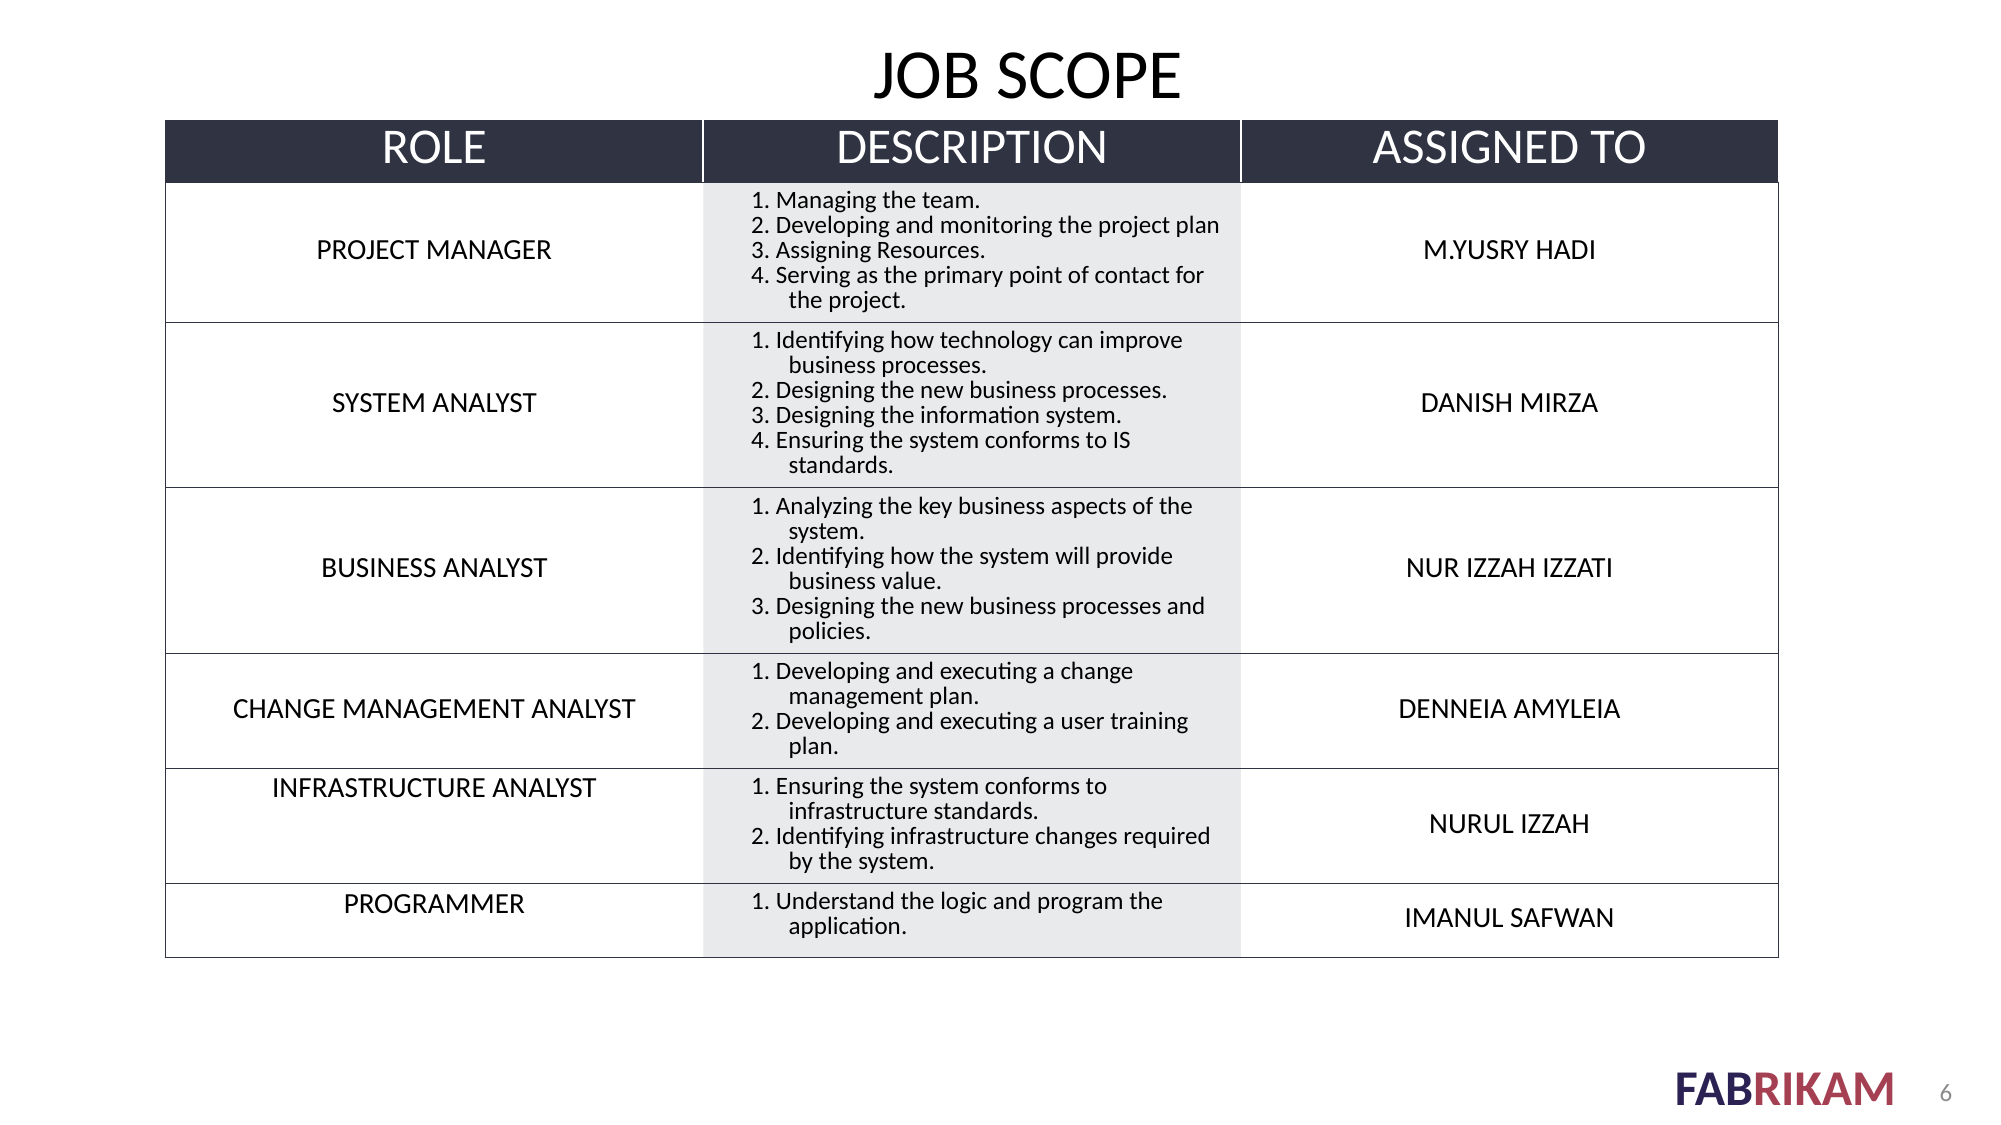

# JOB SCOPE
| ROLE | DESCRIPTION | ASSIGNED TO |
| --- | --- | --- |
| PROJECT MANAGER | 1. Managing the team. 2. Developing and monitoring the project plan 3. Assigning Resources. 4. Serving as the primary point of contact for the project. | M.YUSRY HADI |
| SYSTEM ANALYST | 1. Identifying how technology can improve business processes. 2. Designing the new business processes. 3. Designing the information system. 4. Ensuring the system conforms to IS standards. | DANISH MIRZA |
| BUSINESS ANALYST | 1. Analyzing the key business aspects of the system. 2. Identifying how the system will provide business value. 3. Designing the new business processes and policies. | NUR IZZAH IZZATI |
| CHANGE MANAGEMENT ANALYST | 1. Developing and executing a change management plan. 2. Developing and executing a user training plan. | DENNEIA AMYLEIA |
| INFRASTRUCTURE ANALYST | 1. Ensuring the system conforms to infrastructure standards. 2. Identifying infrastructure changes required by the system. | NURUL IZZAH |
| PROGRAMMER | 1. Understand the logic and program the application. | IMANUL SAFWAN |
6